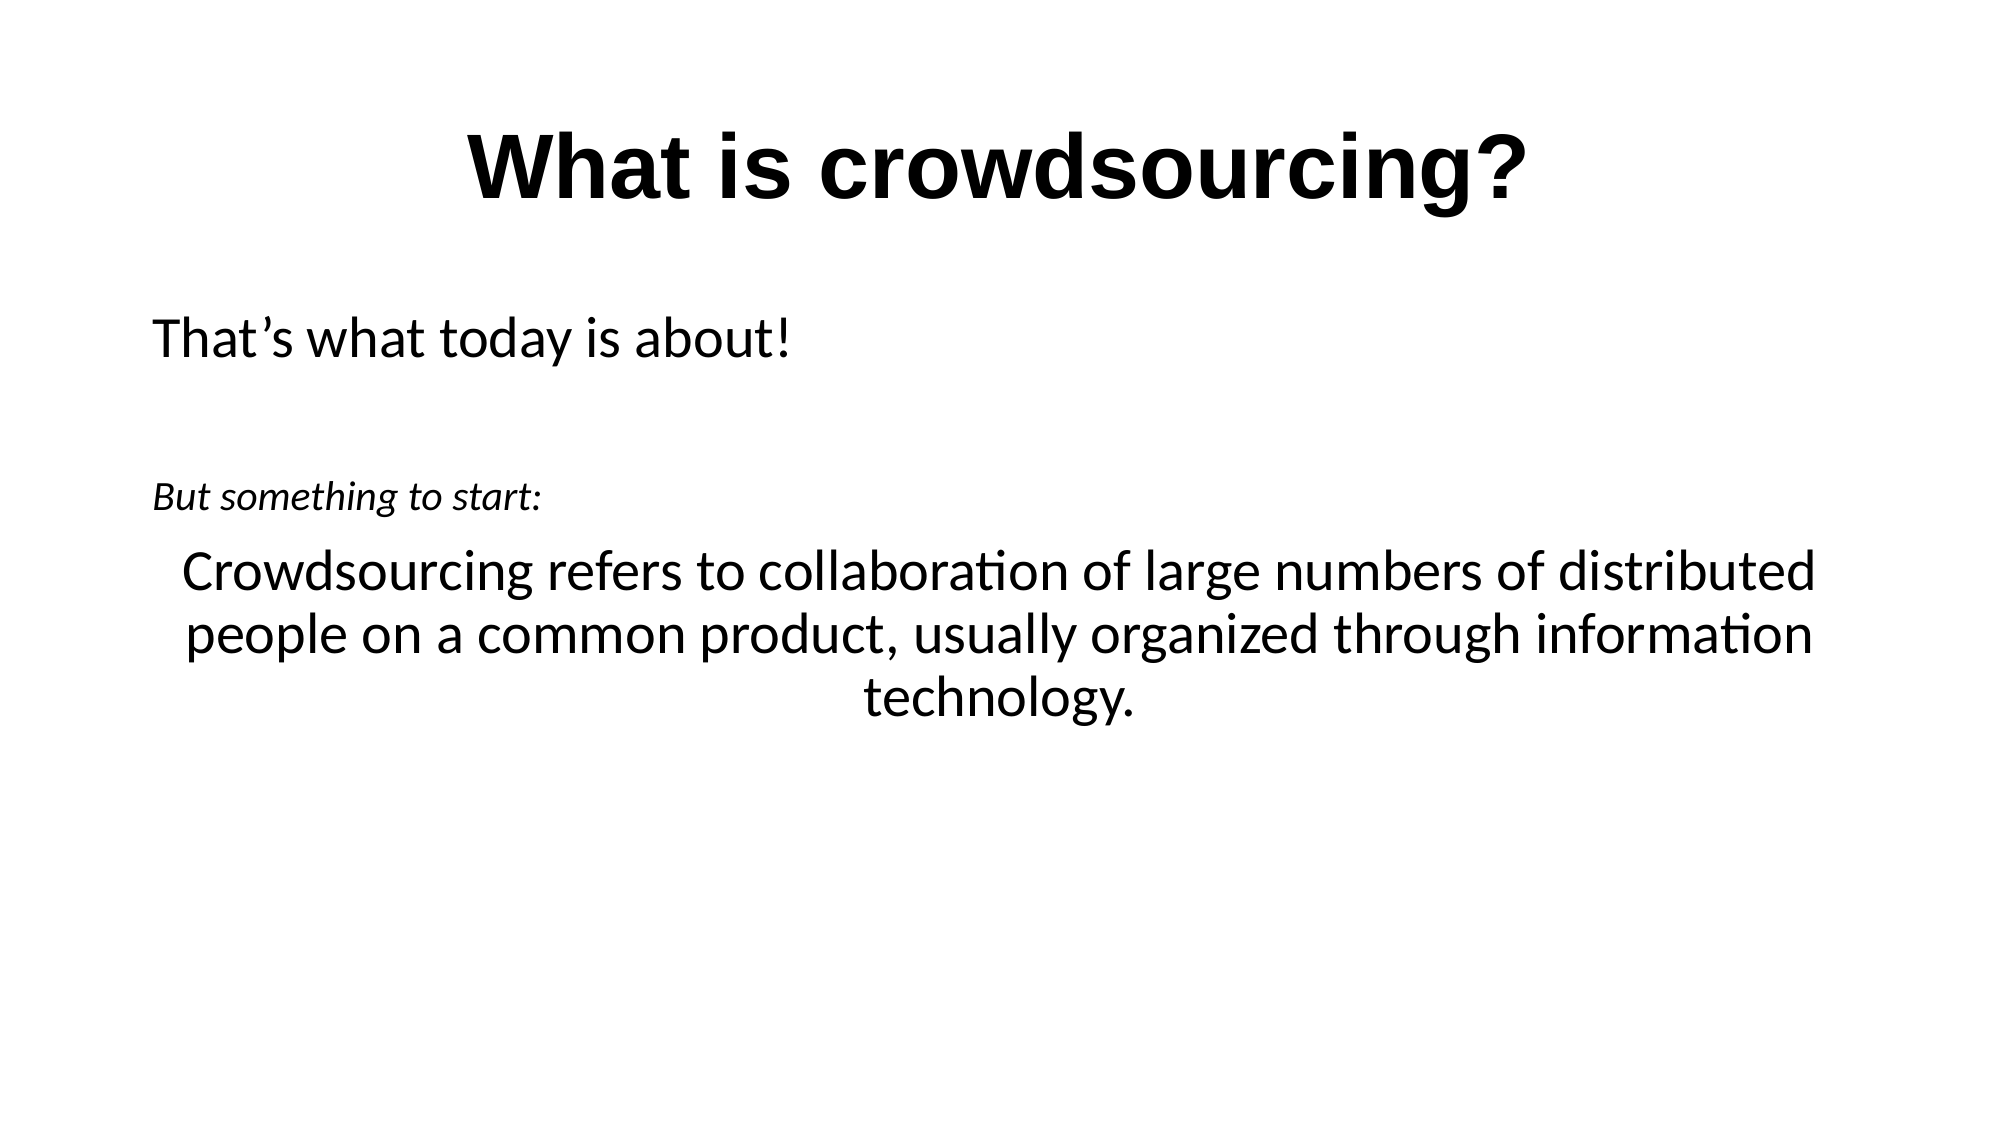

# What is crowdsourcing?
That’s what today is about!

But something to start:
Crowdsourcing refers to collaboration of large numbers of distributed people on a common product, usually organized through information technology.